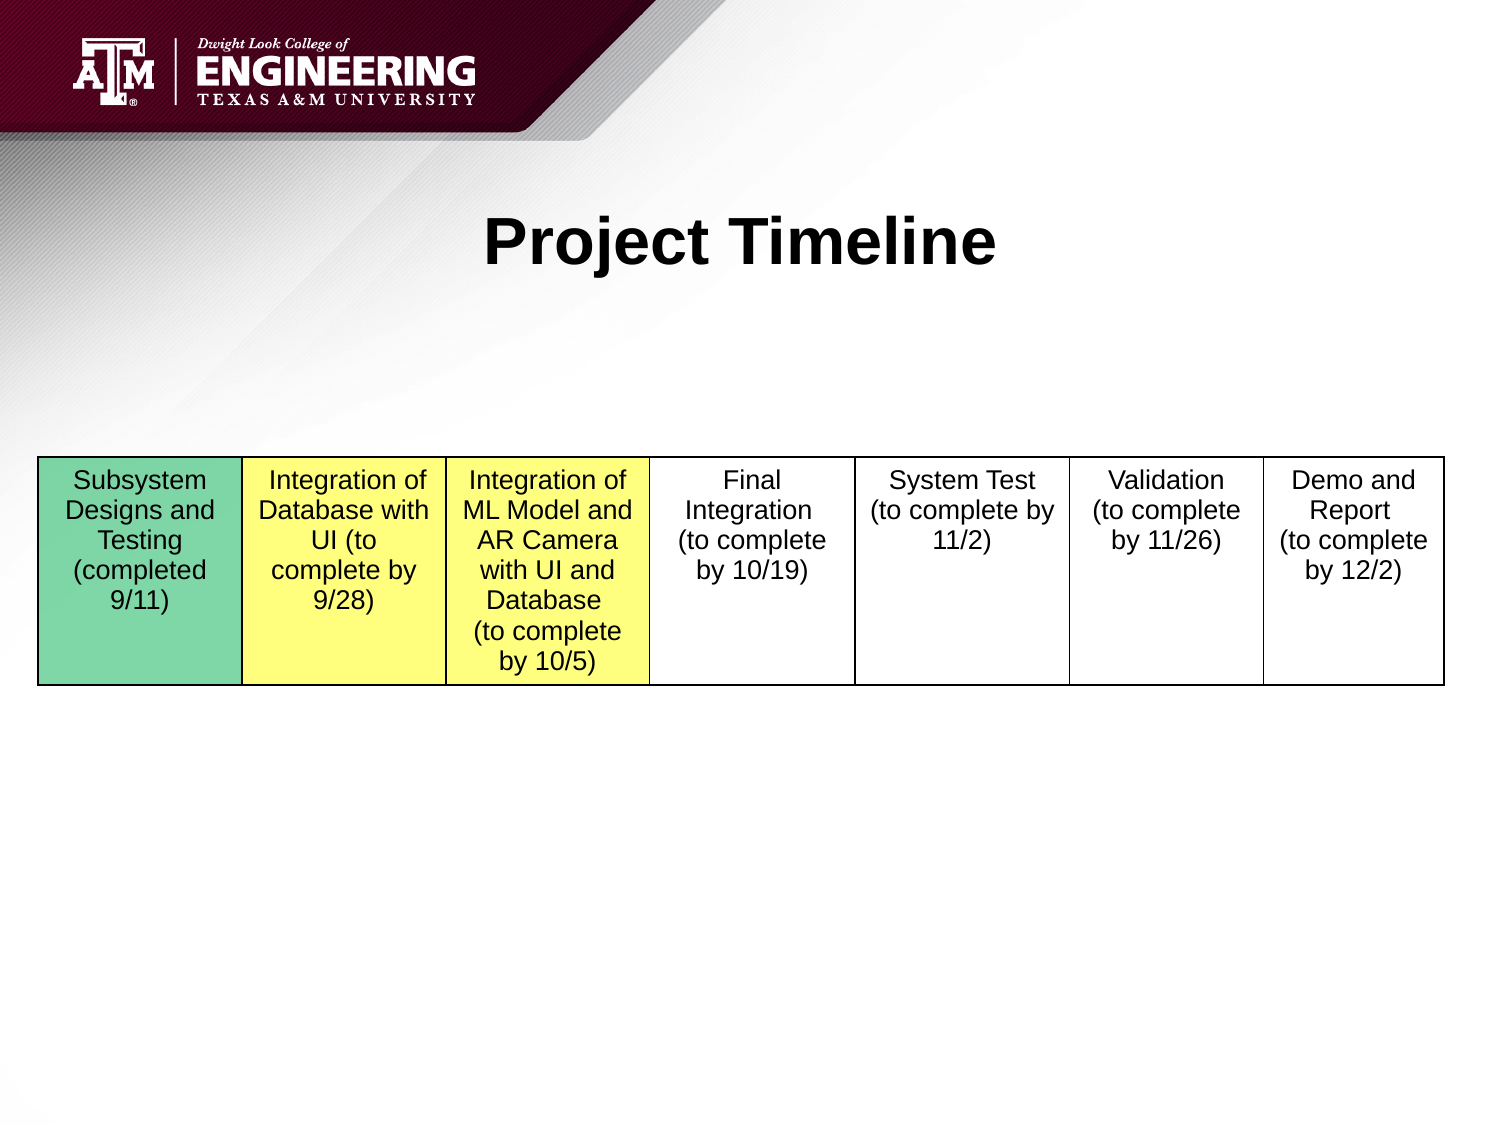

# Project Timeline
| Subsystem Designs and Testing (completed 9/11) | Integration of Database with UI (to complete by 9/28) | Integration of ML Model and AR Camera with UI and Database  (to complete by 10/5) | Final Integration (to complete by 10/19) | System Test (to complete by 11/2) | Validation (to complete by 11/26) | Demo and Report (to complete by 12/2) |
| --- | --- | --- | --- | --- | --- | --- |